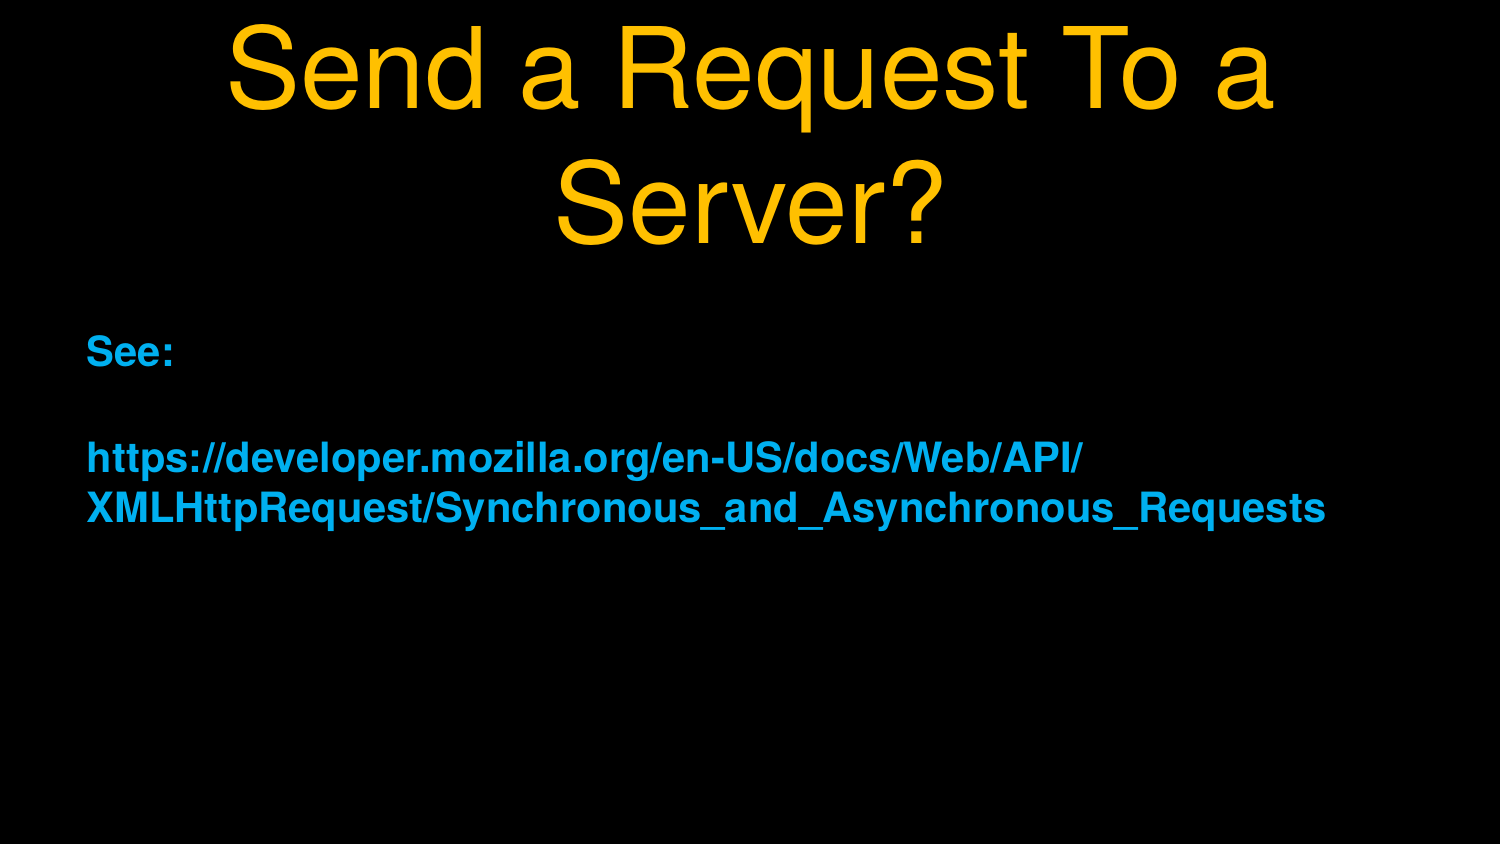

# Send a Request To a Server?
See:
https://developer.mozilla.org/en-US/docs/Web/API/XMLHttpRequest/Synchronous_and_Asynchronous_Requests